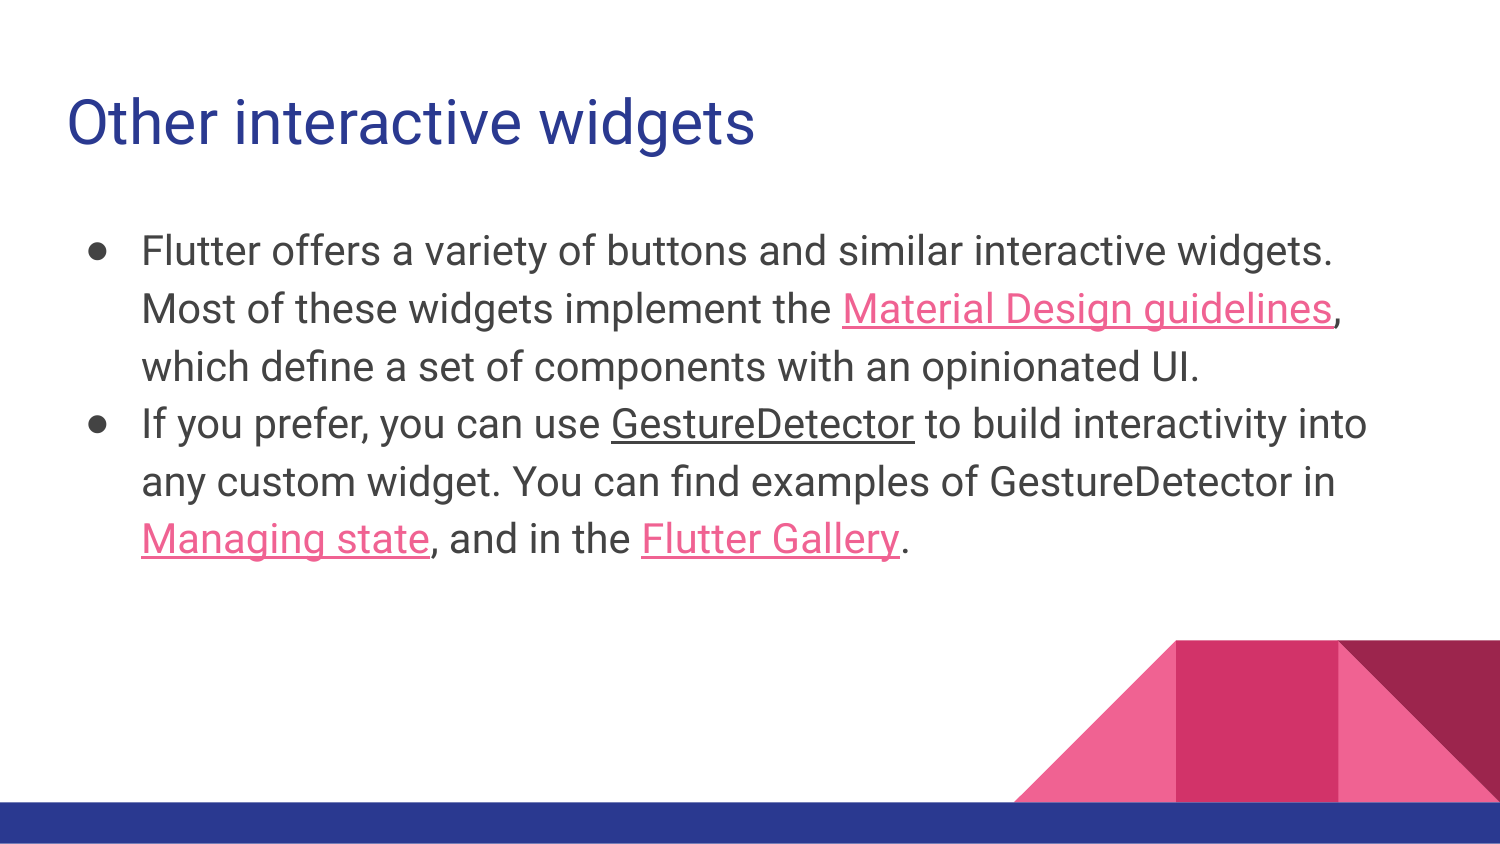

# Other interactive widgets
Flutter offers a variety of buttons and similar interactive widgets. Most of these widgets implement the Material Design guidelines, which define a set of components with an opinionated UI.
If you prefer, you can use GestureDetector to build interactivity into any custom widget. You can find examples of GestureDetector in Managing state, and in the Flutter Gallery.